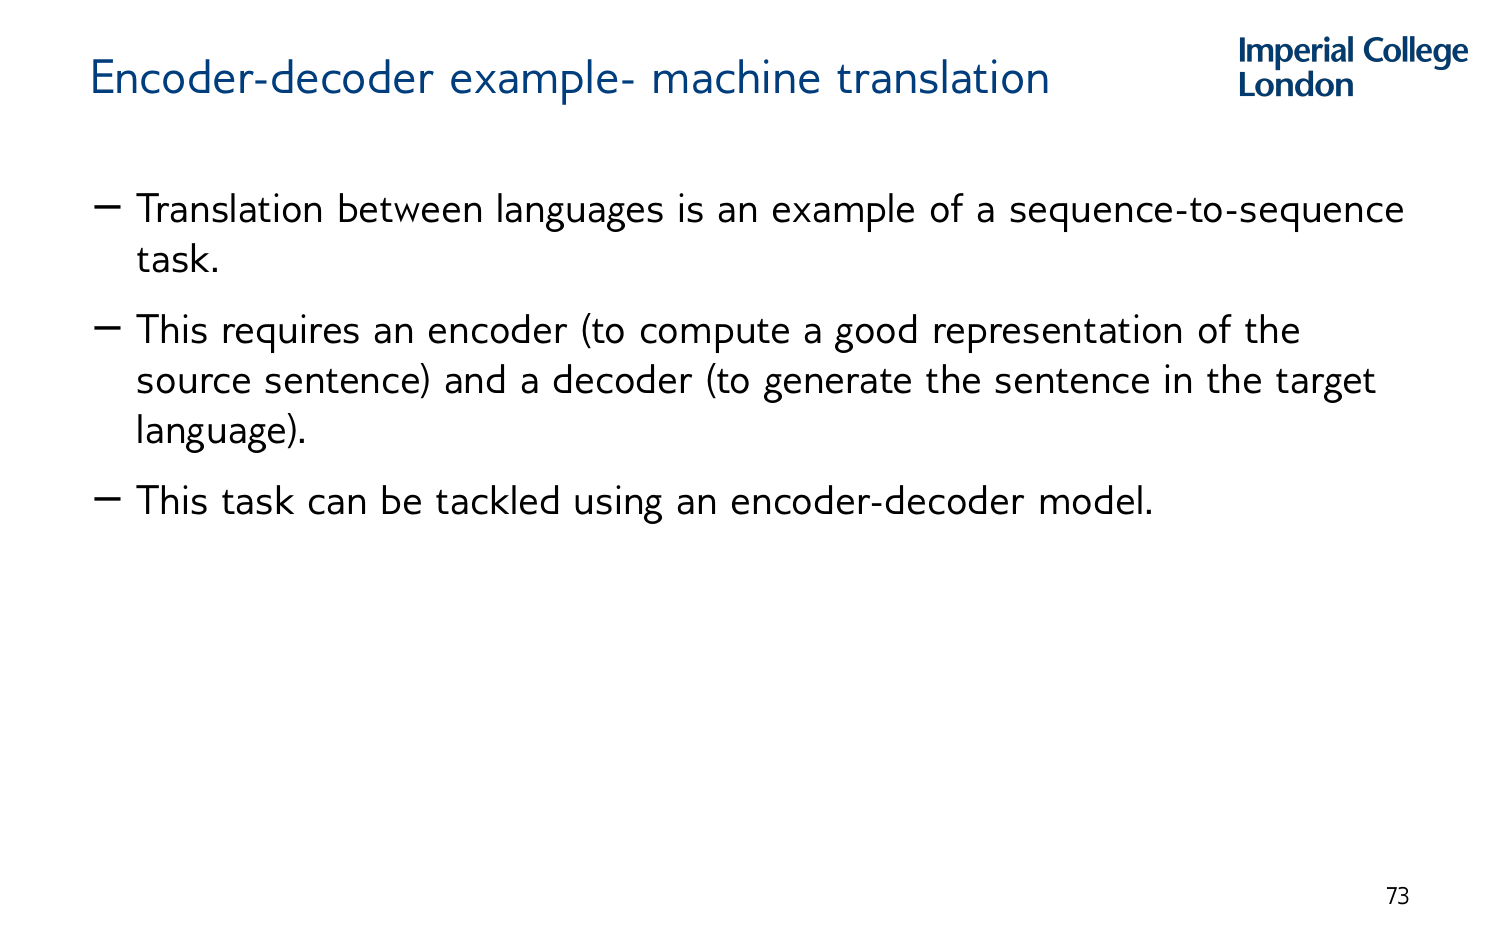

# Encoder-decoder example- machine translation
Translation between languages is an example of a sequence-to-sequence task.
This requires an encoder (to compute a good representation of the  source sentence) and a decoder (to generate the sentence in the target language).
This task can be tackled using an encoder-decoder model.

73